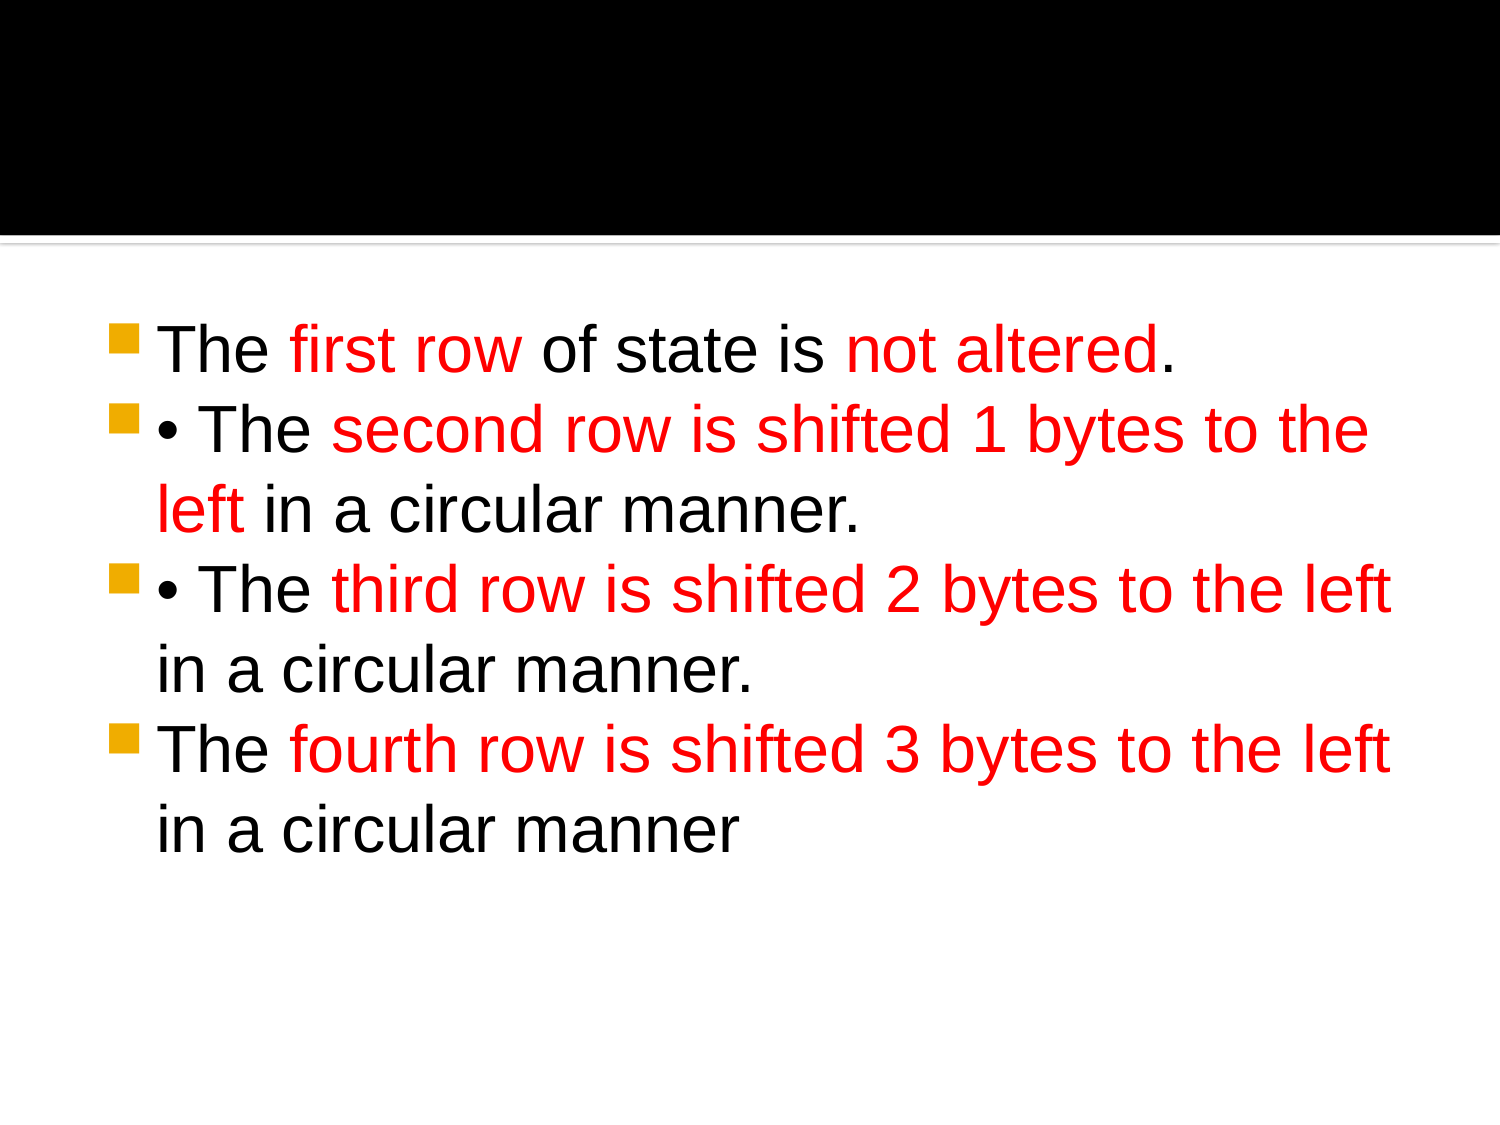

#
The first row of state is not altered.
• The second row is shifted 1 bytes to the left in a circular manner.
• The third row is shifted 2 bytes to the left in a circular manner.
The fourth row is shifted 3 bytes to the left in a circular manner